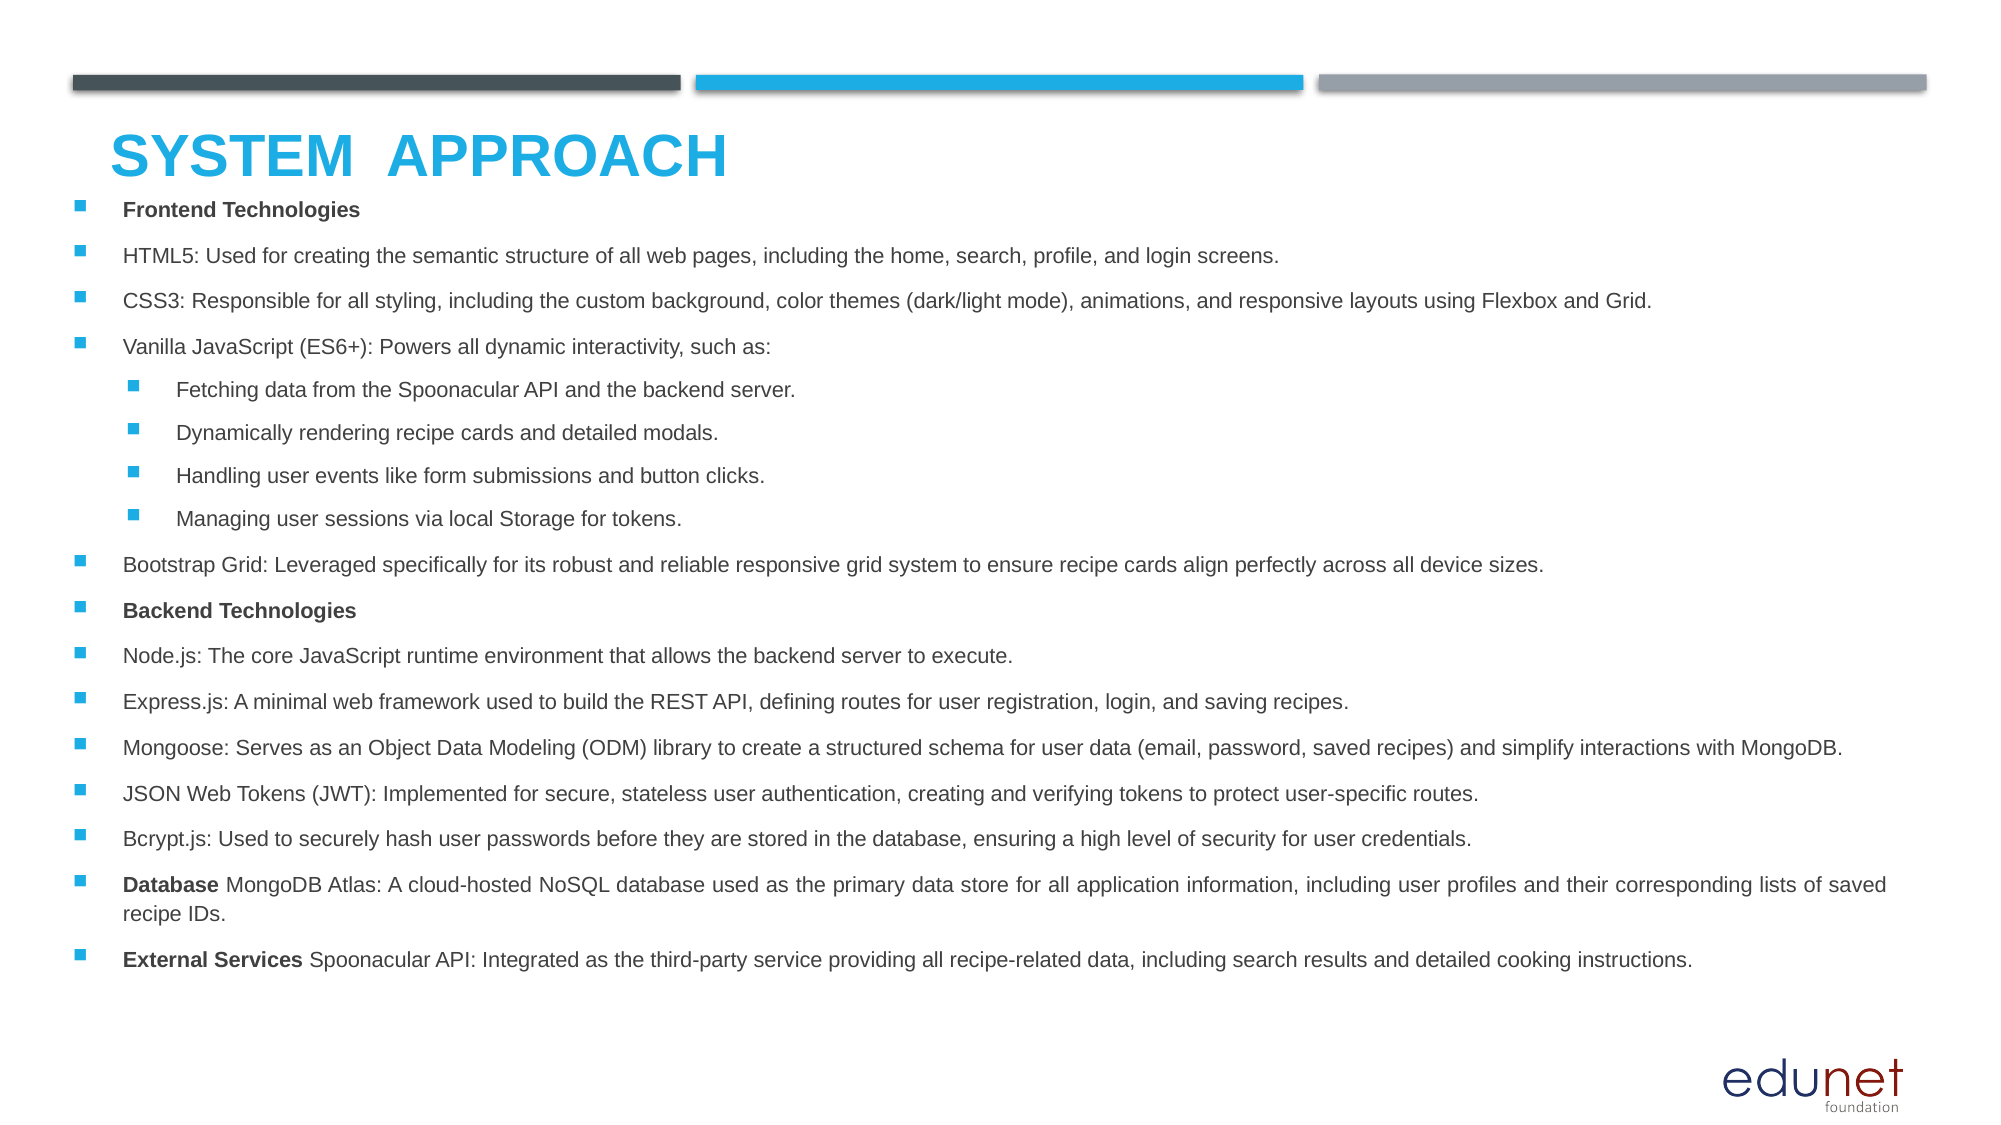

# System  Approach
Frontend Technologies
HTML5: Used for creating the semantic structure of all web pages, including the home, search, profile, and login screens.
CSS3: Responsible for all styling, including the custom background, color themes (dark/light mode), animations, and responsive layouts using Flexbox and Grid.
Vanilla JavaScript (ES6+): Powers all dynamic interactivity, such as:
Fetching data from the Spoonacular API and the backend server.
Dynamically rendering recipe cards and detailed modals.
Handling user events like form submissions and button clicks.
Managing user sessions via local Storage for tokens.
Bootstrap Grid: Leveraged specifically for its robust and reliable responsive grid system to ensure recipe cards align perfectly across all device sizes.
Backend Technologies
Node.js: The core JavaScript runtime environment that allows the backend server to execute.
Express.js: A minimal web framework used to build the REST API, defining routes for user registration, login, and saving recipes.
Mongoose: Serves as an Object Data Modeling (ODM) library to create a structured schema for user data (email, password, saved recipes) and simplify interactions with MongoDB.
JSON Web Tokens (JWT): Implemented for secure, stateless user authentication, creating and verifying tokens to protect user-specific routes.
Bcrypt.js: Used to securely hash user passwords before they are stored in the database, ensuring a high level of security for user credentials.
Database MongoDB Atlas: A cloud-hosted NoSQL database used as the primary data store for all application information, including user profiles and their corresponding lists of saved recipe IDs.
External Services Spoonacular API: Integrated as the third-party service providing all recipe-related data, including search results and detailed cooking instructions.